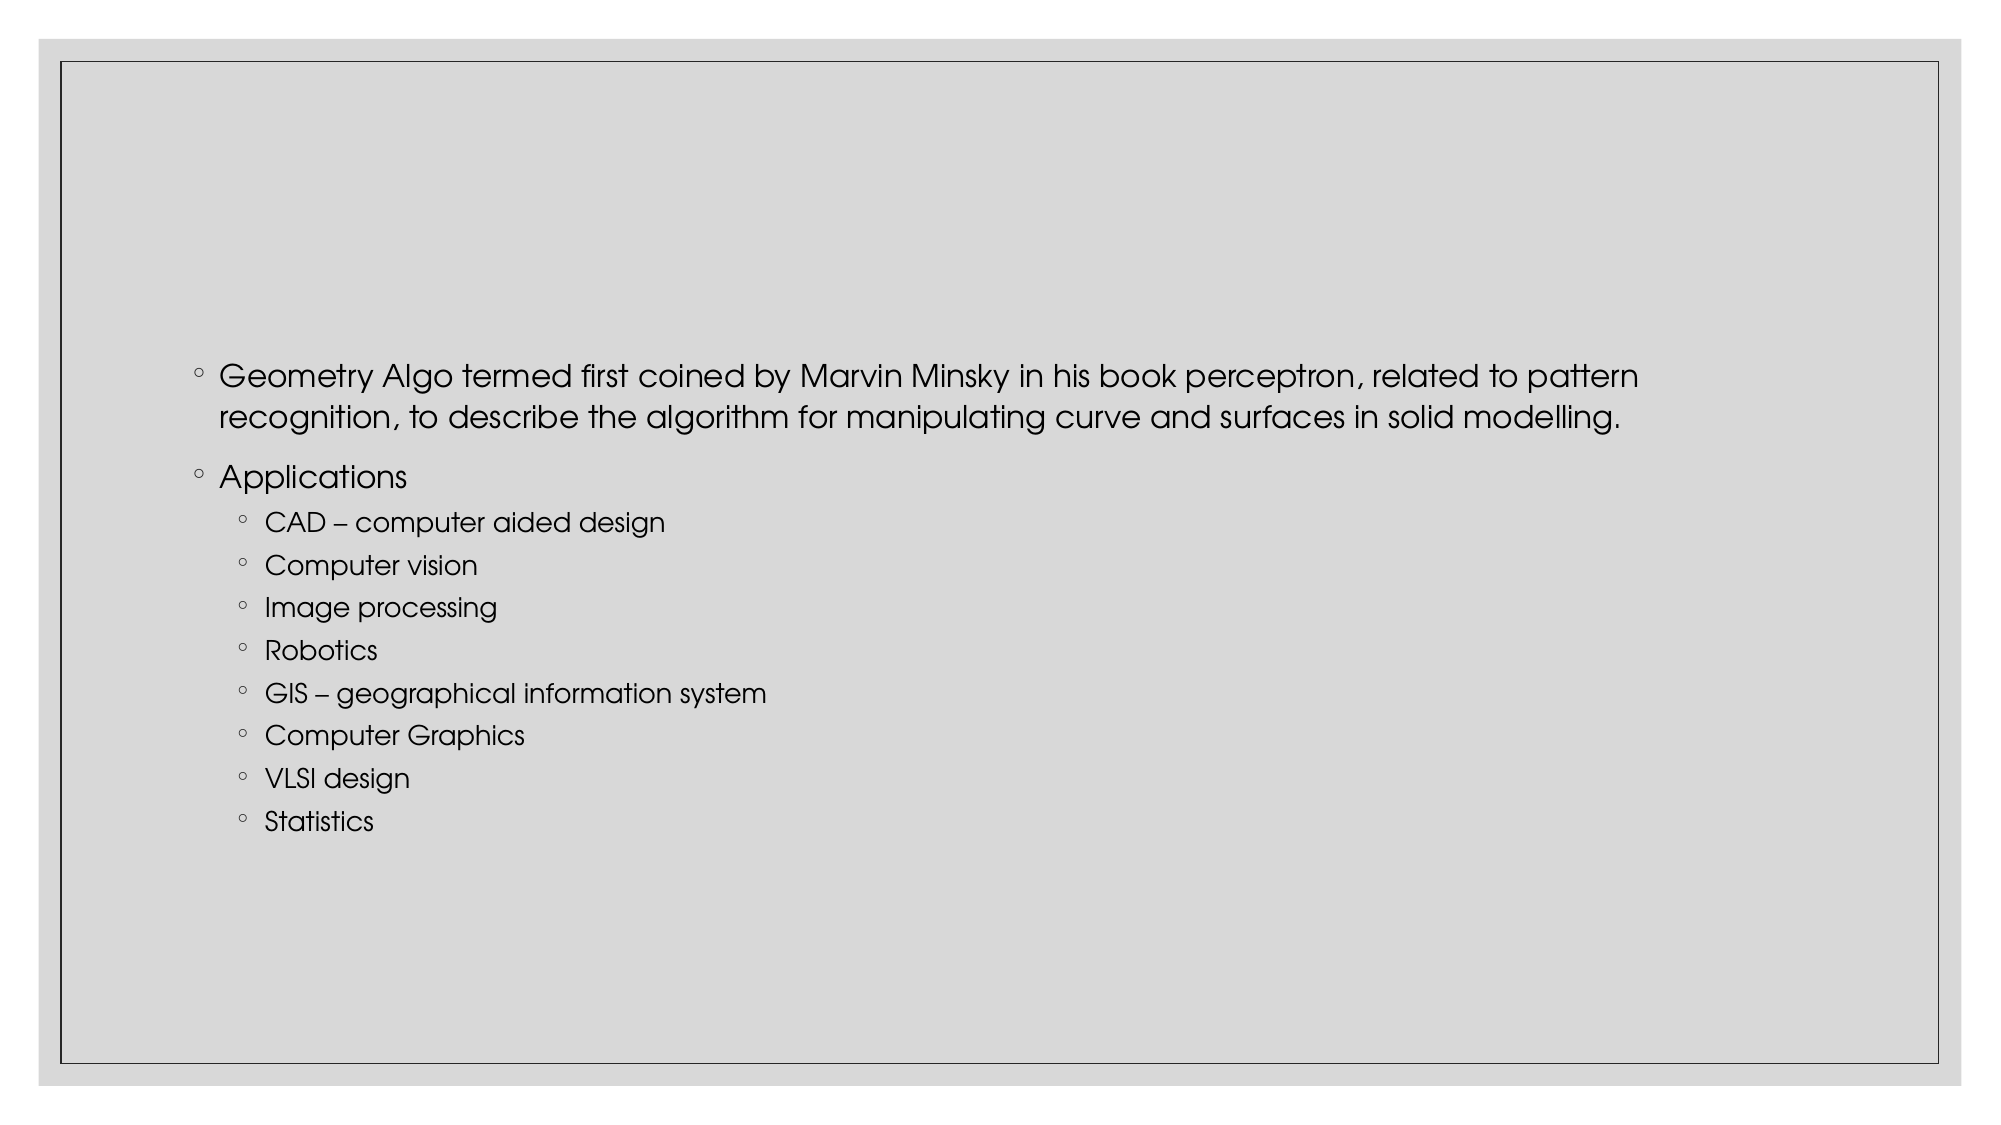

#
Geometry Algo termed first coined by Marvin Minsky in his book perceptron, related to pattern recognition, to describe the algorithm for manipulating curve and surfaces in solid modelling.
Applications
CAD – computer aided design
Computer vision
Image processing
Robotics
GIS – geographical information system
Computer Graphics
VLSI design
Statistics